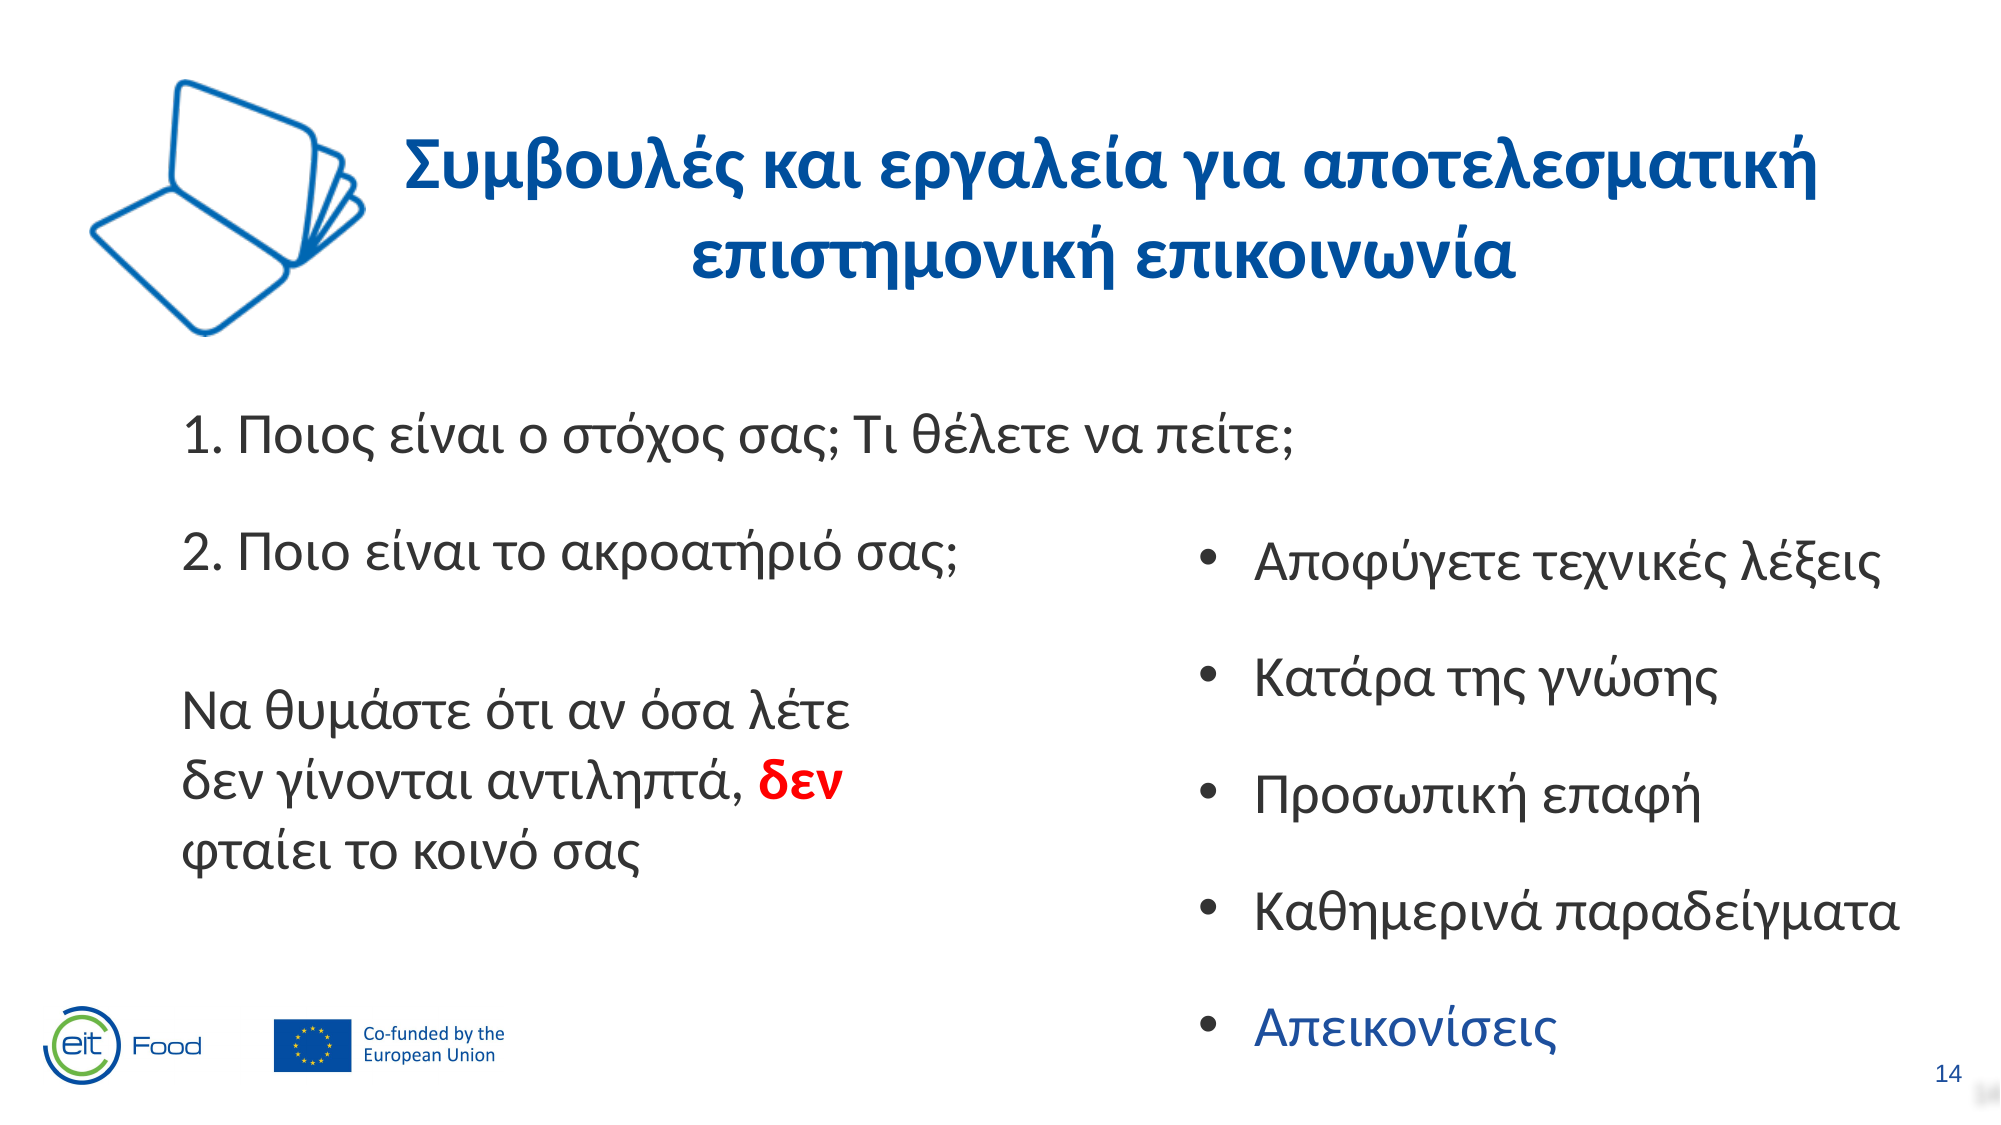

Συμβουλές και εργαλεία για αποτελεσματική επιστημονική επικοινωνία
Ποιος είναι ο στόχος σας; Τι θέλετε να πείτε;
Ποιο είναι το ακροατήριό σας;
Αποφύγετε τεχνικές λέξεις
Κατάρα της γνώσης
Προσωπική επαφή
Καθημερινά παραδείγματα
Απεικονίσεις

Να θυμάστε ότι αν όσα λέτε δεν γίνονται αντιληπτά, δεν φταίει το κοινό σας
14